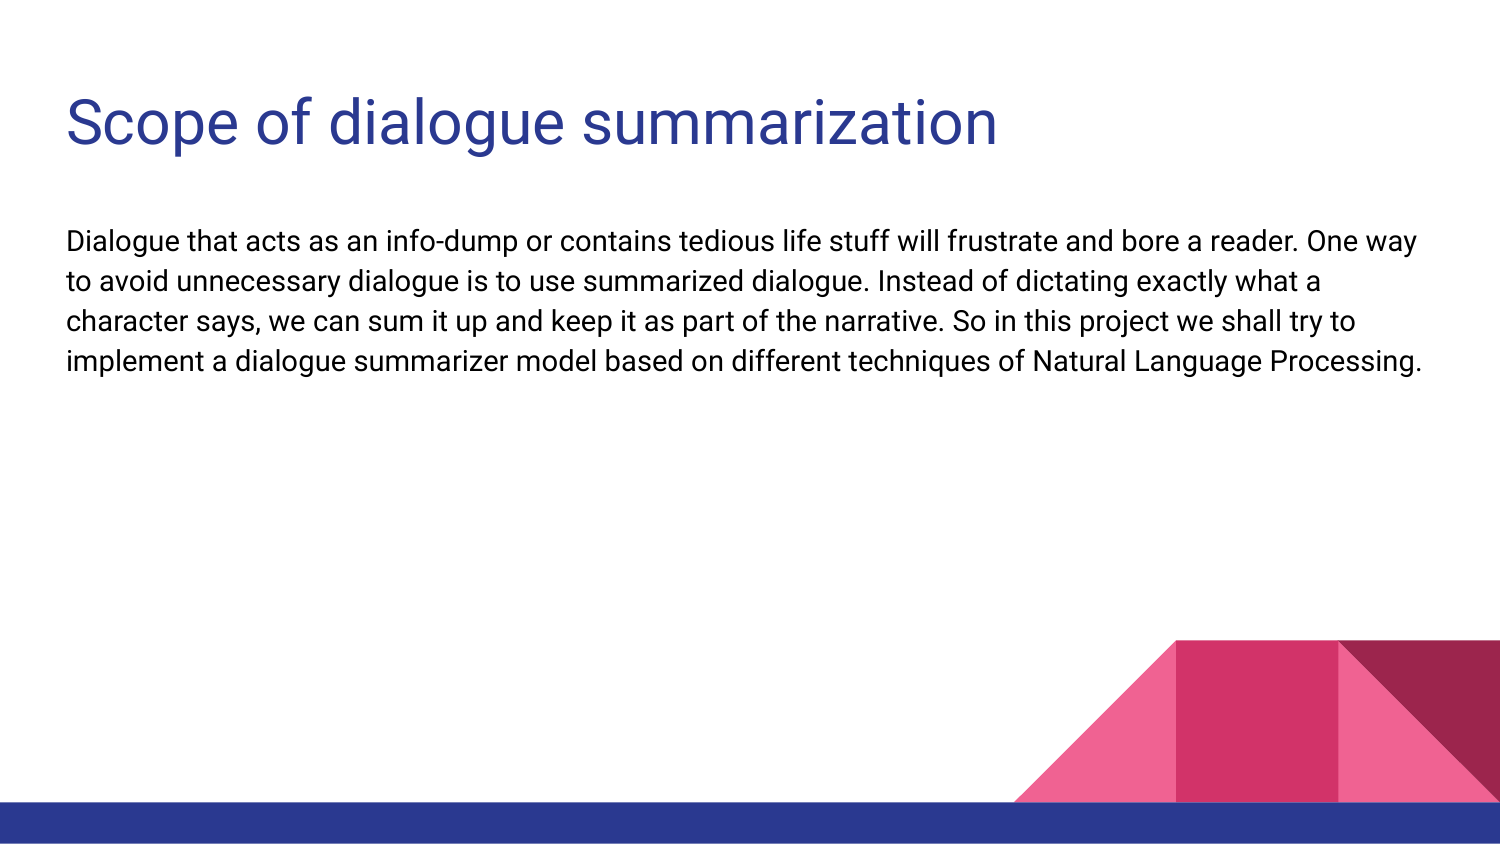

# Scope of dialogue summarization
Dialogue that acts as an info-dump or contains tedious life stuff will frustrate and bore a reader. One way to avoid unnecessary dialogue is to use summarized dialogue. Instead of dictating exactly what a character says, we can sum it up and keep it as part of the narrative. So in this project we shall try to implement a dialogue summarizer model based on different techniques of Natural Language Processing.